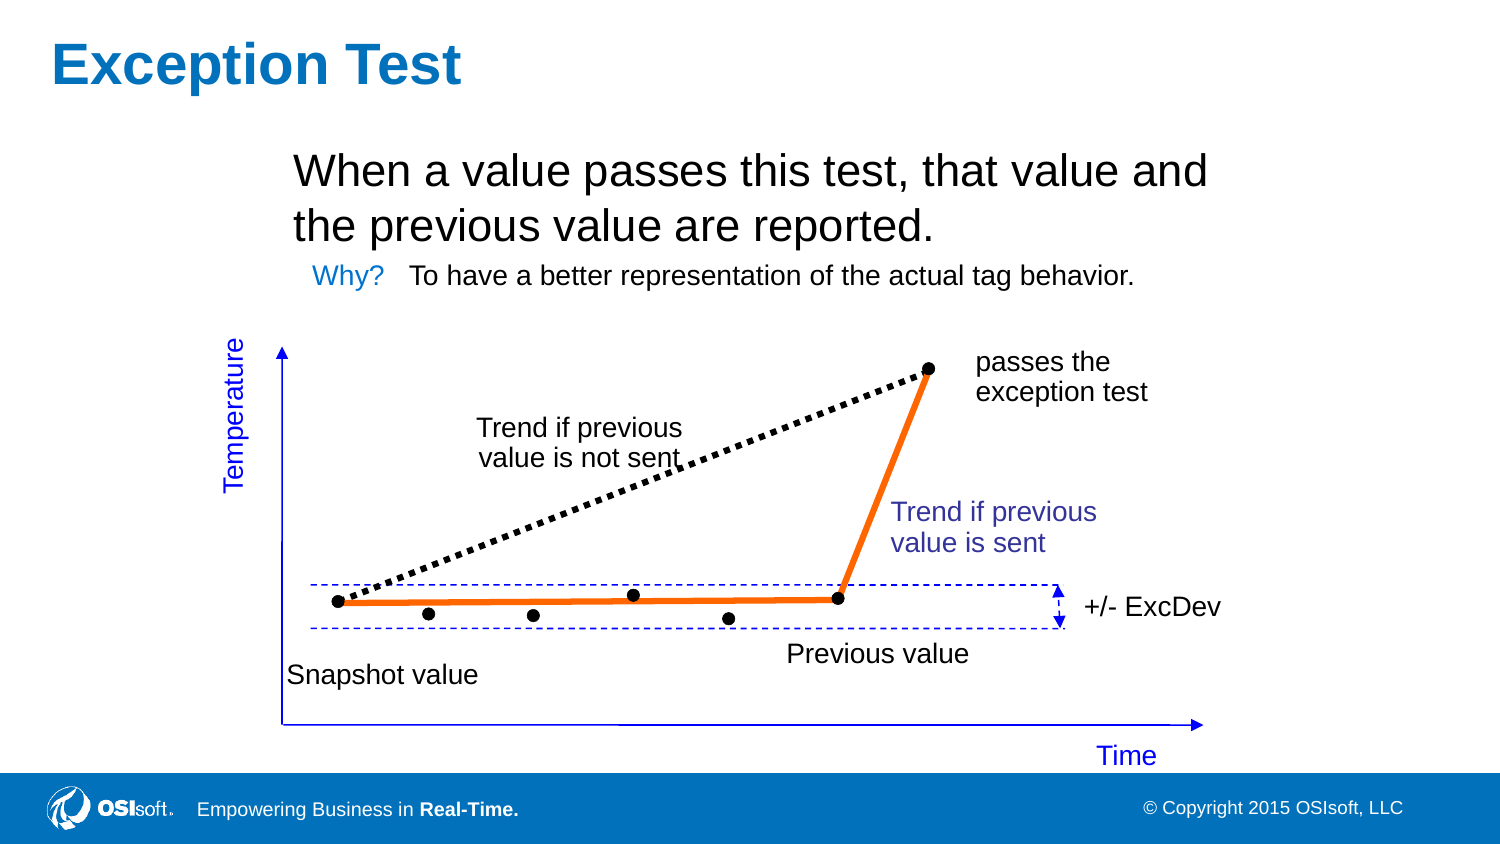

# Exception Test
	When a value passes this test, that value and the previous value are reported.
Why?   To have a better representation of the actual tag behavior.

Temperature

Time
passes the exception test

Trend if previous value is sent

Previous value

Trend if previous value is not sent
+/- ExcDev

        Snapshot value